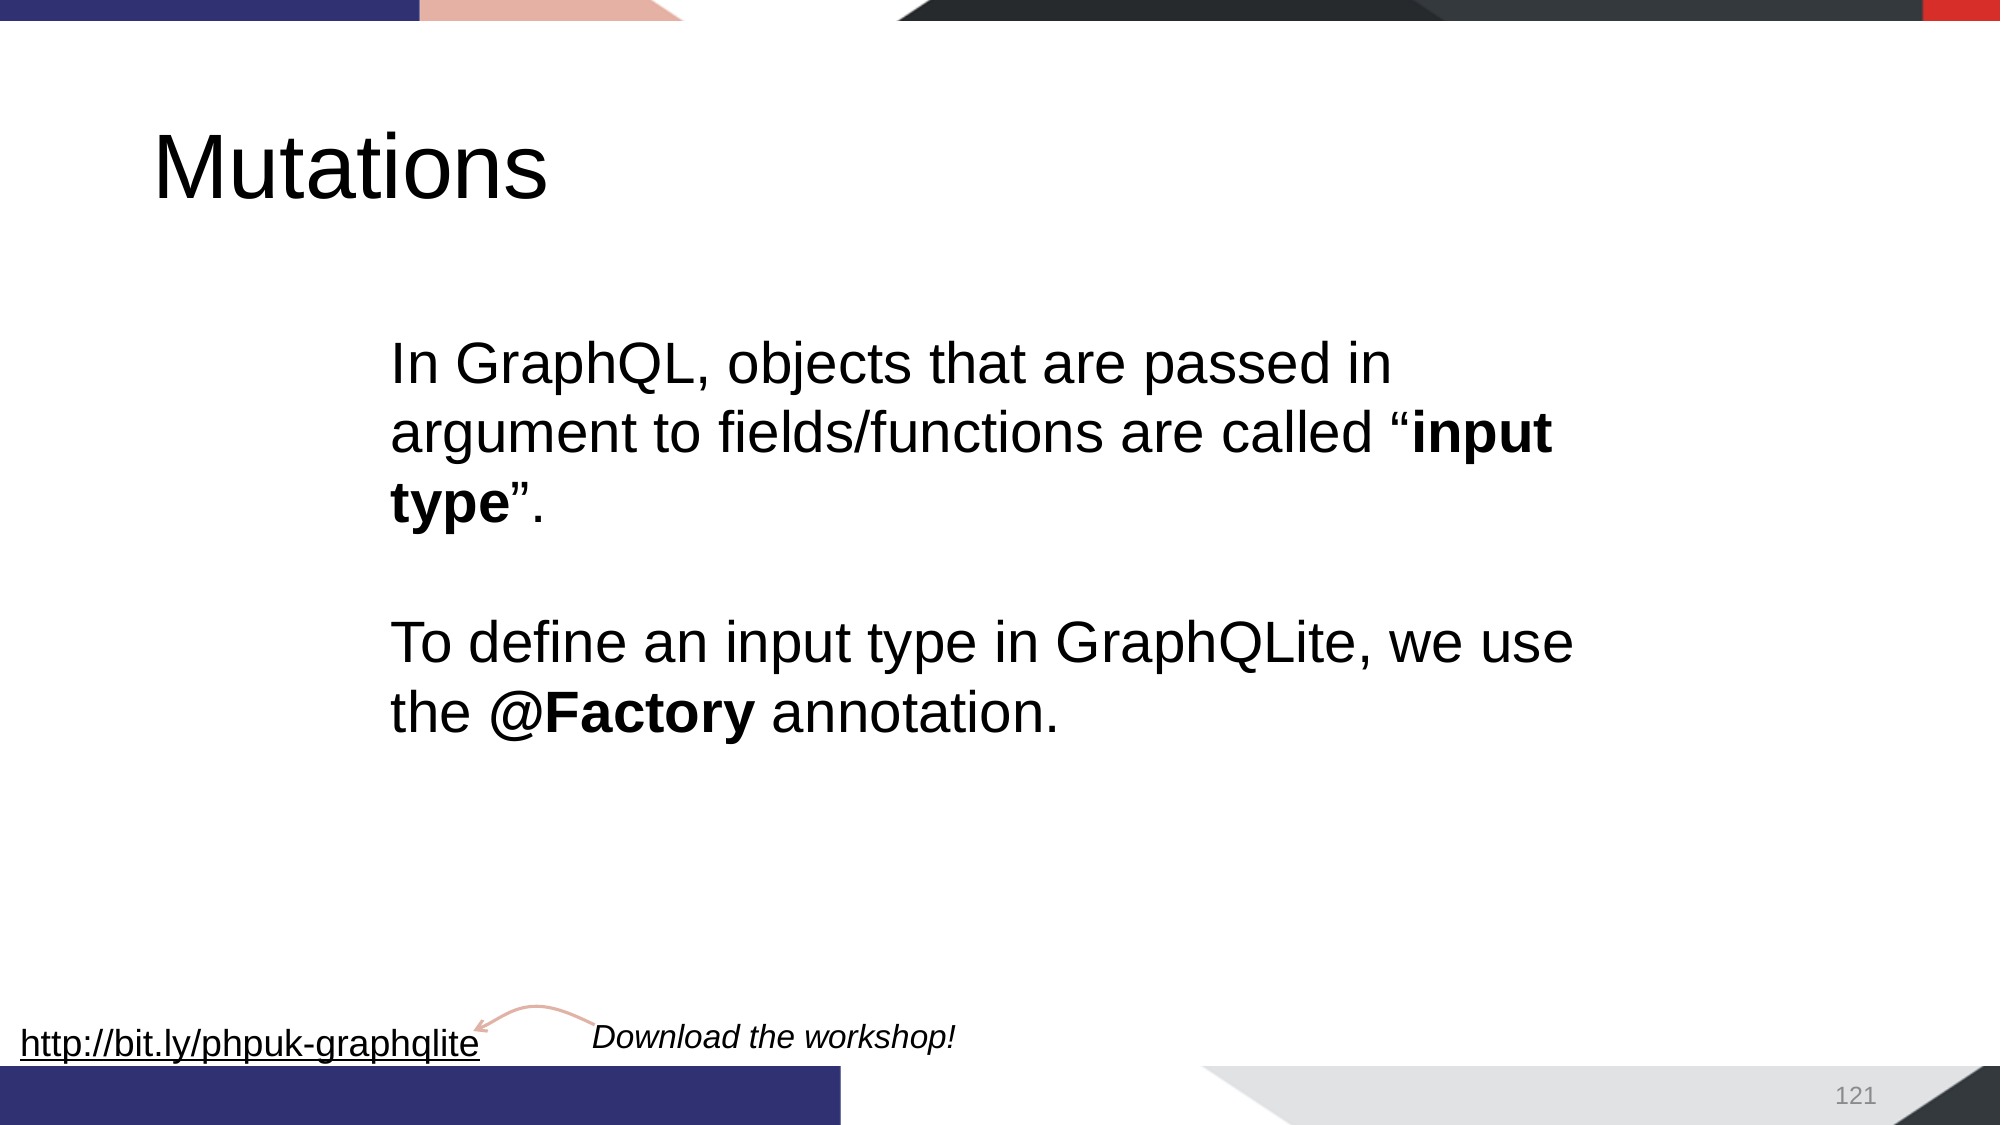

# Mutations
In GraphQL, objects that are passed in argument to fields/functions are called “input type”.

To define an input type in GraphQLite, we use the @Factory annotation.

121